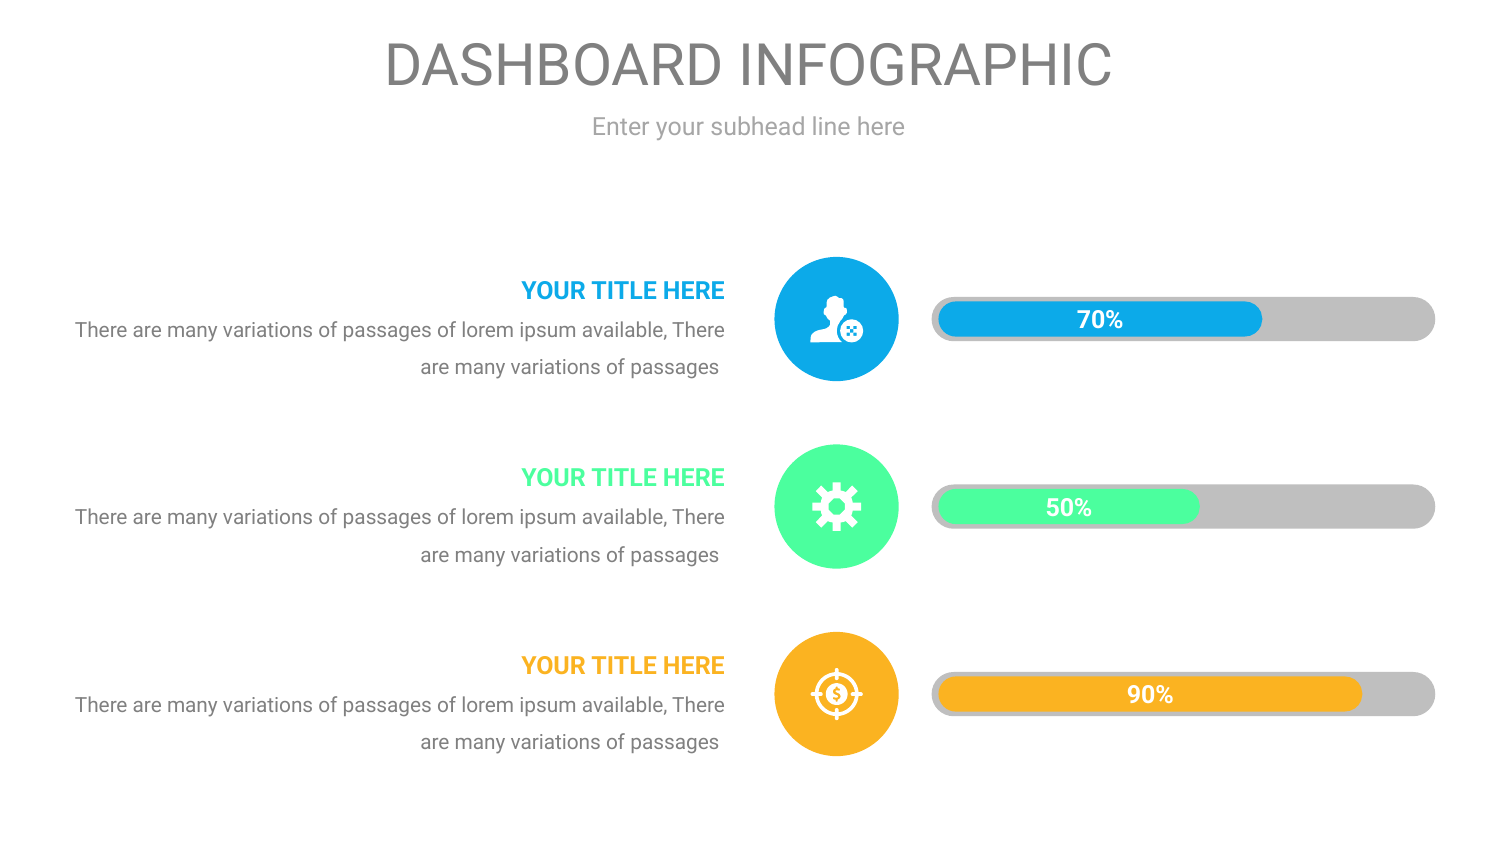

# DASHBOARD INFOGRAPHIC
Enter your subhead line here

YOUR TITLE HERE
There are many variations of passages of lorem ipsum available, There are many variations of passages

70%

YOUR TITLE HERE
There are many variations of passages of lorem ipsum available, There are many variations of passages

50%

YOUR TITLE HERE
There are many variations of passages of lorem ipsum available, There are many variations of passages

90%